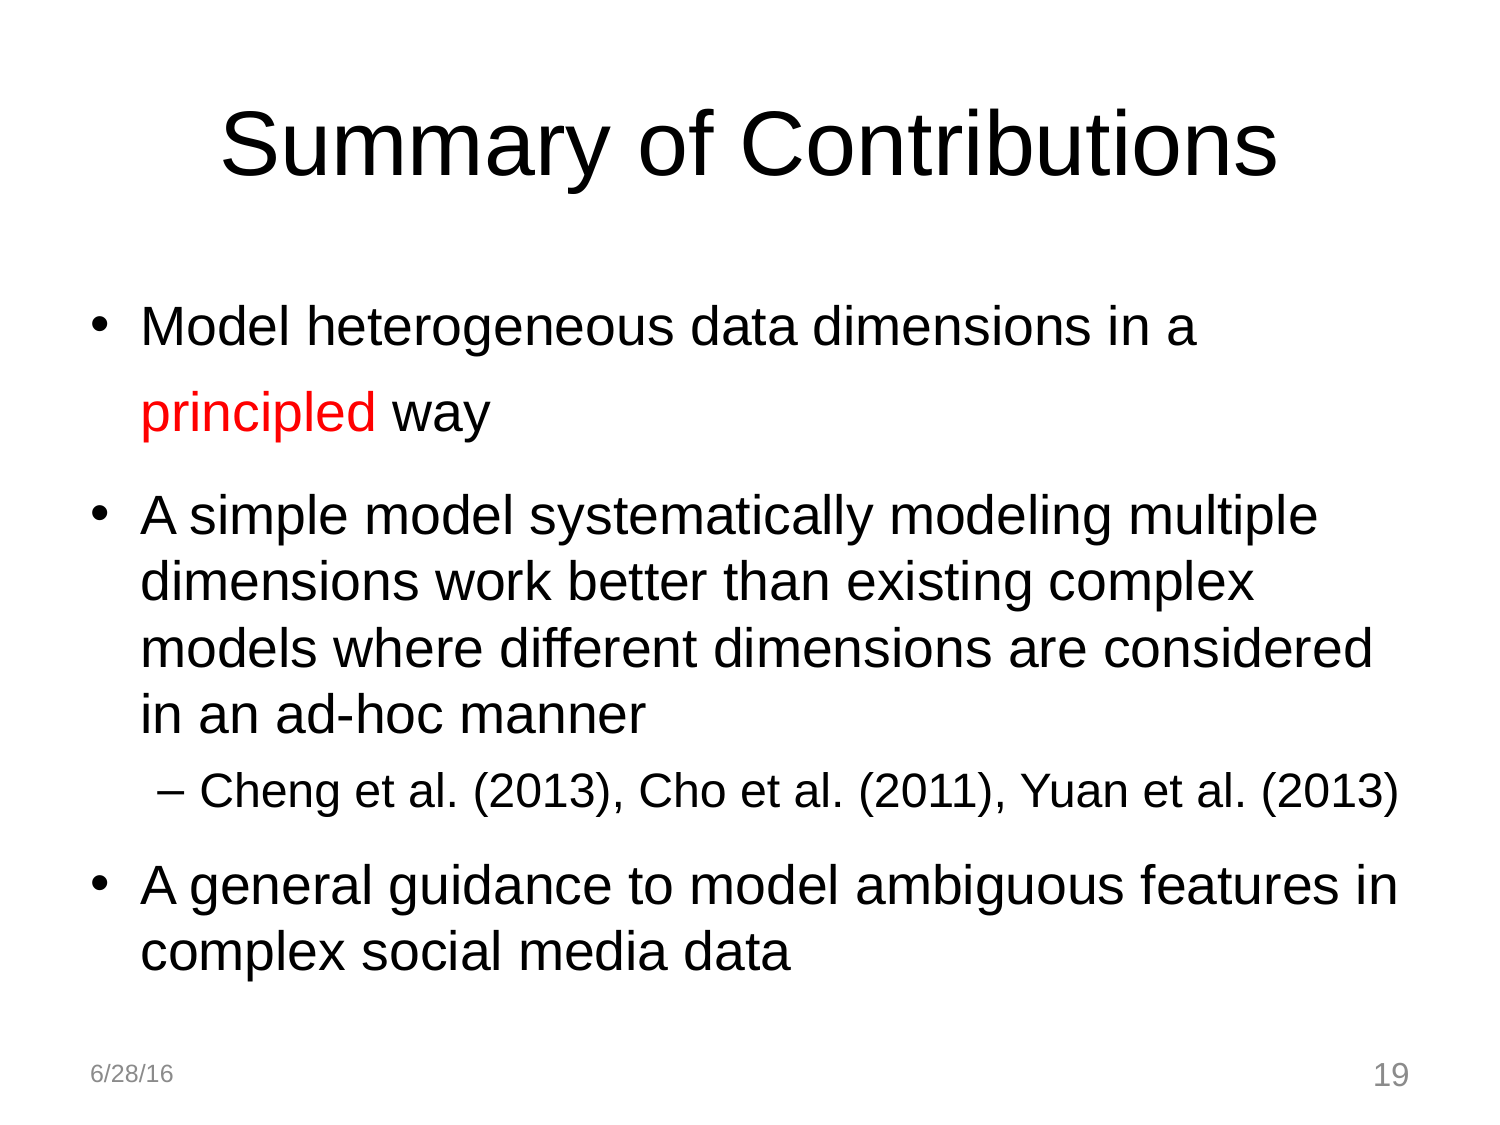

# Summary of Contributions
Model heterogeneous data dimensions in a principled way
A simple model systematically modeling multiple dimensions work better than existing complex models where different dimensions are considered in an ad-hoc manner
Cheng et al. (2013), Cho et al. (2011), Yuan et al. (2013)
A general guidance to model ambiguous features in complex social media data

6/28/16
19